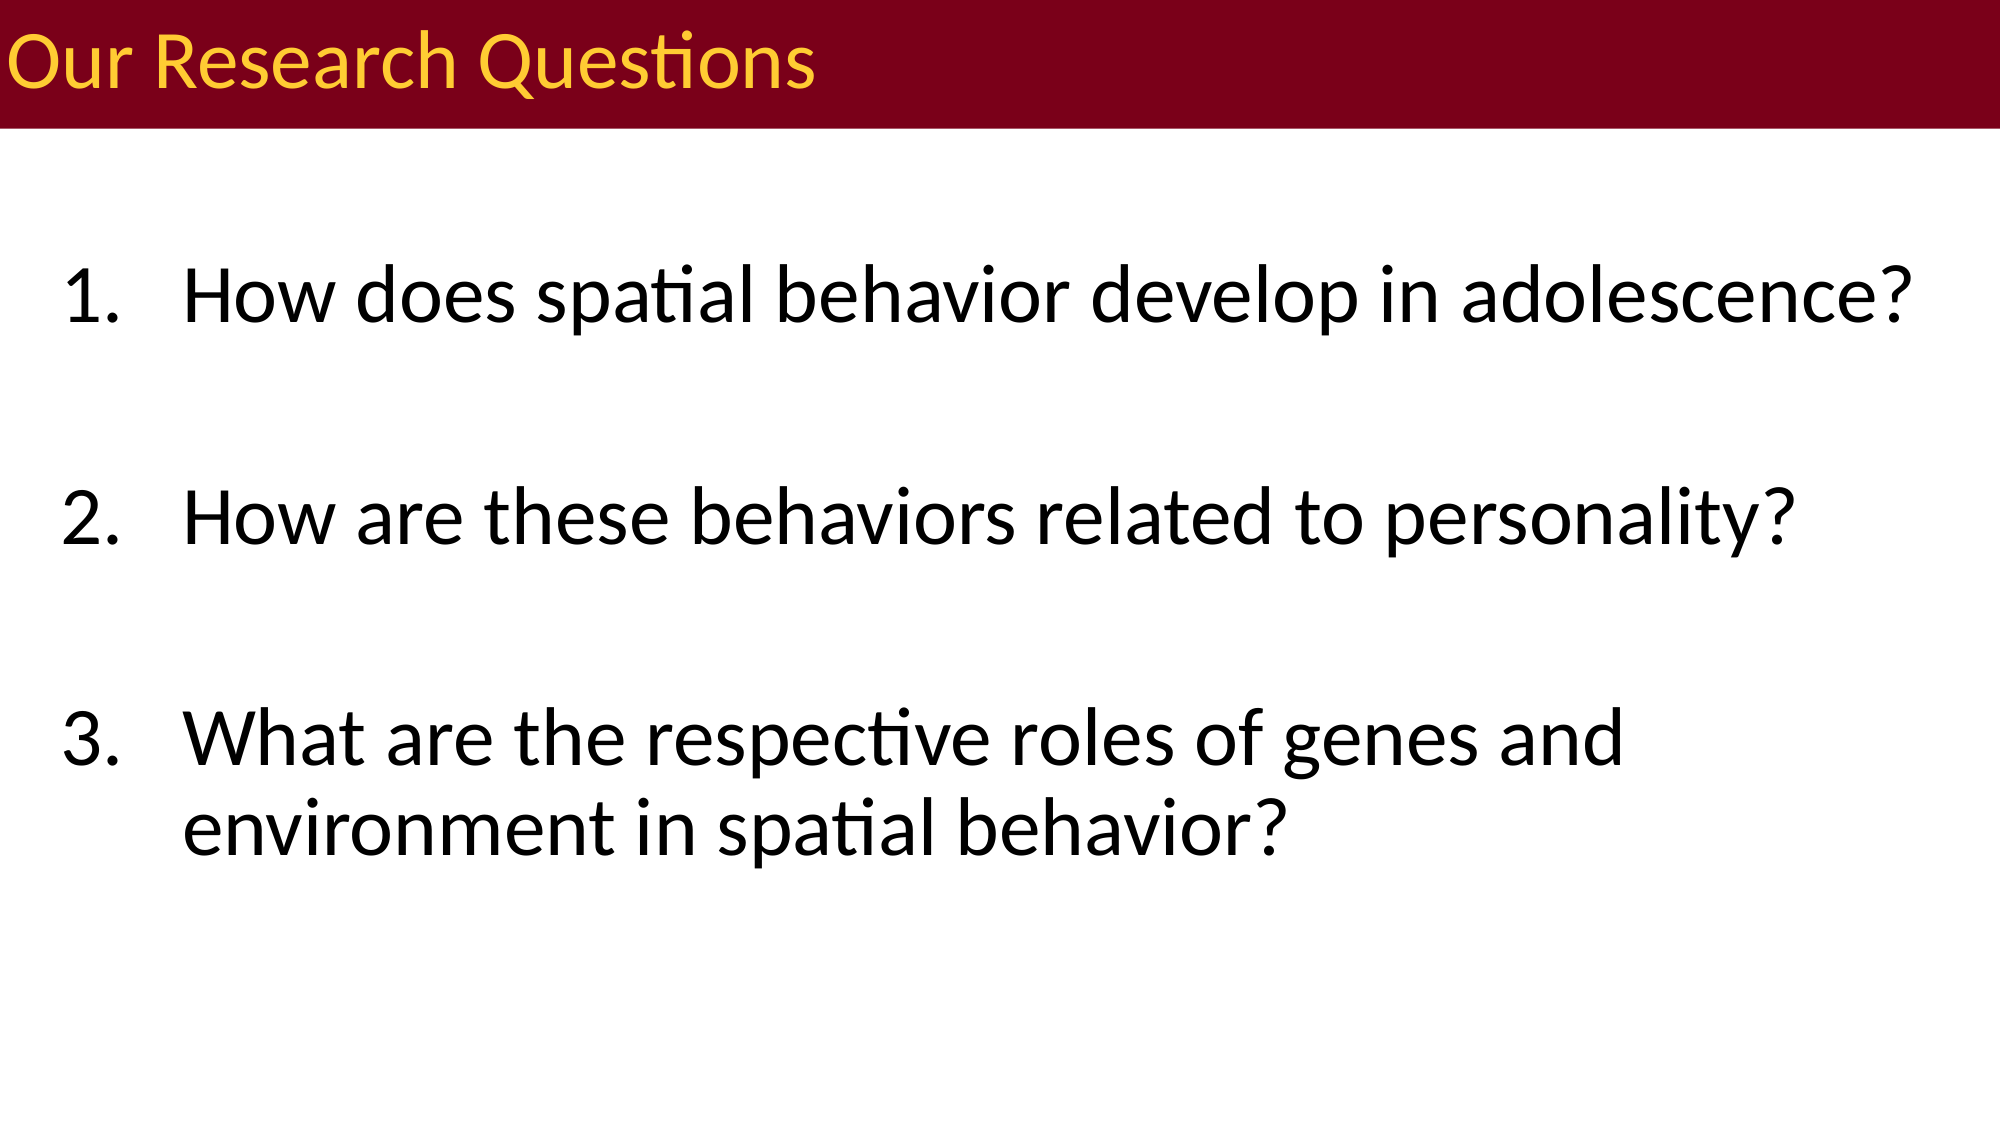

Our Research Questions
How does spatial behavior develop in adolescence?

How are these behaviors related to personality?

What are the respective roles of genes and environment in spatial behavior?